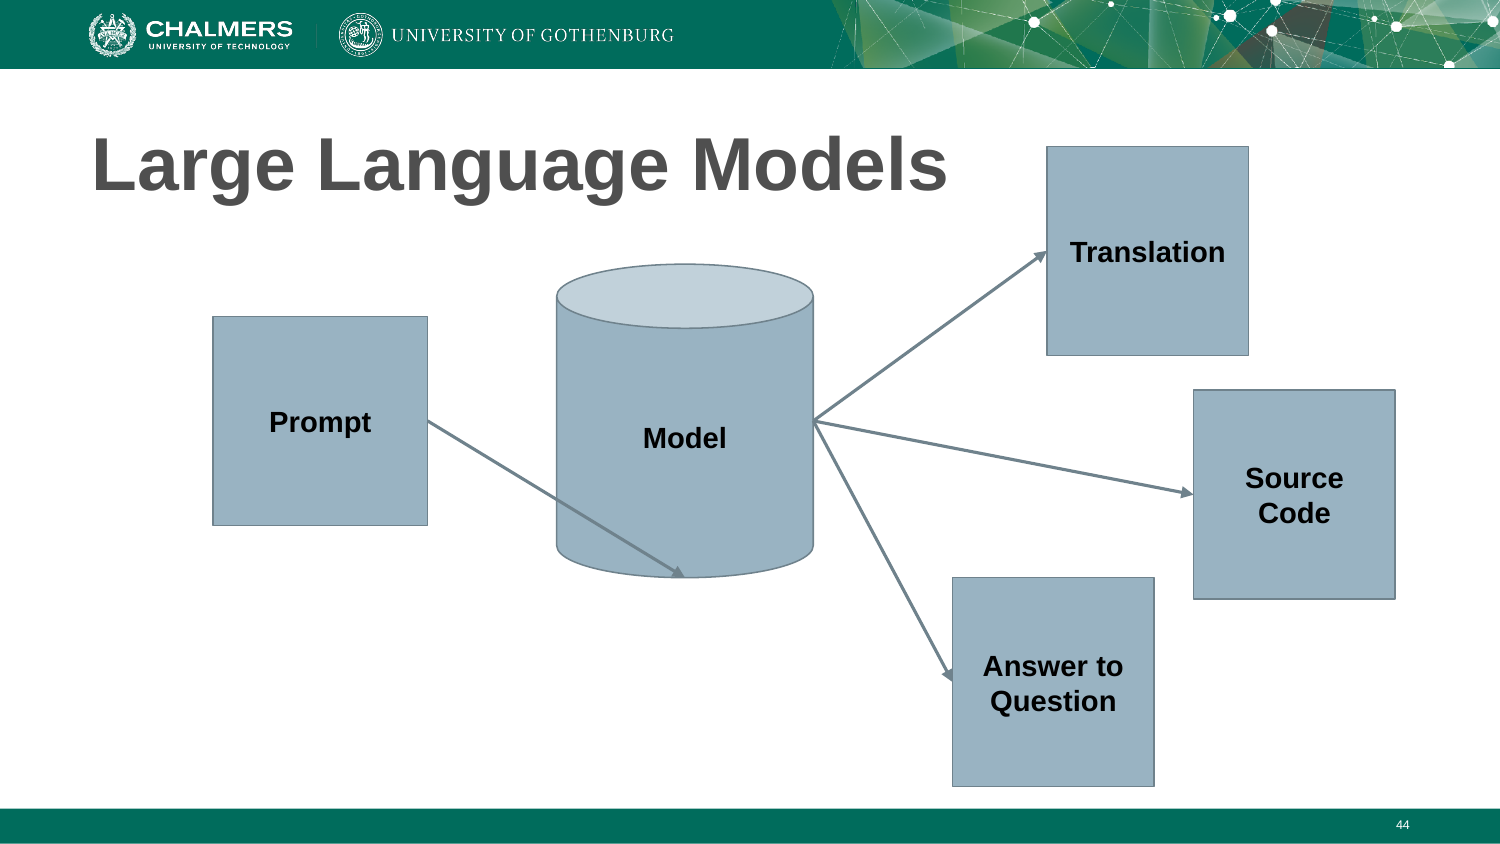

# Large Language Models
Translation
Model
Prompt
Source Code
Answer to Question
44